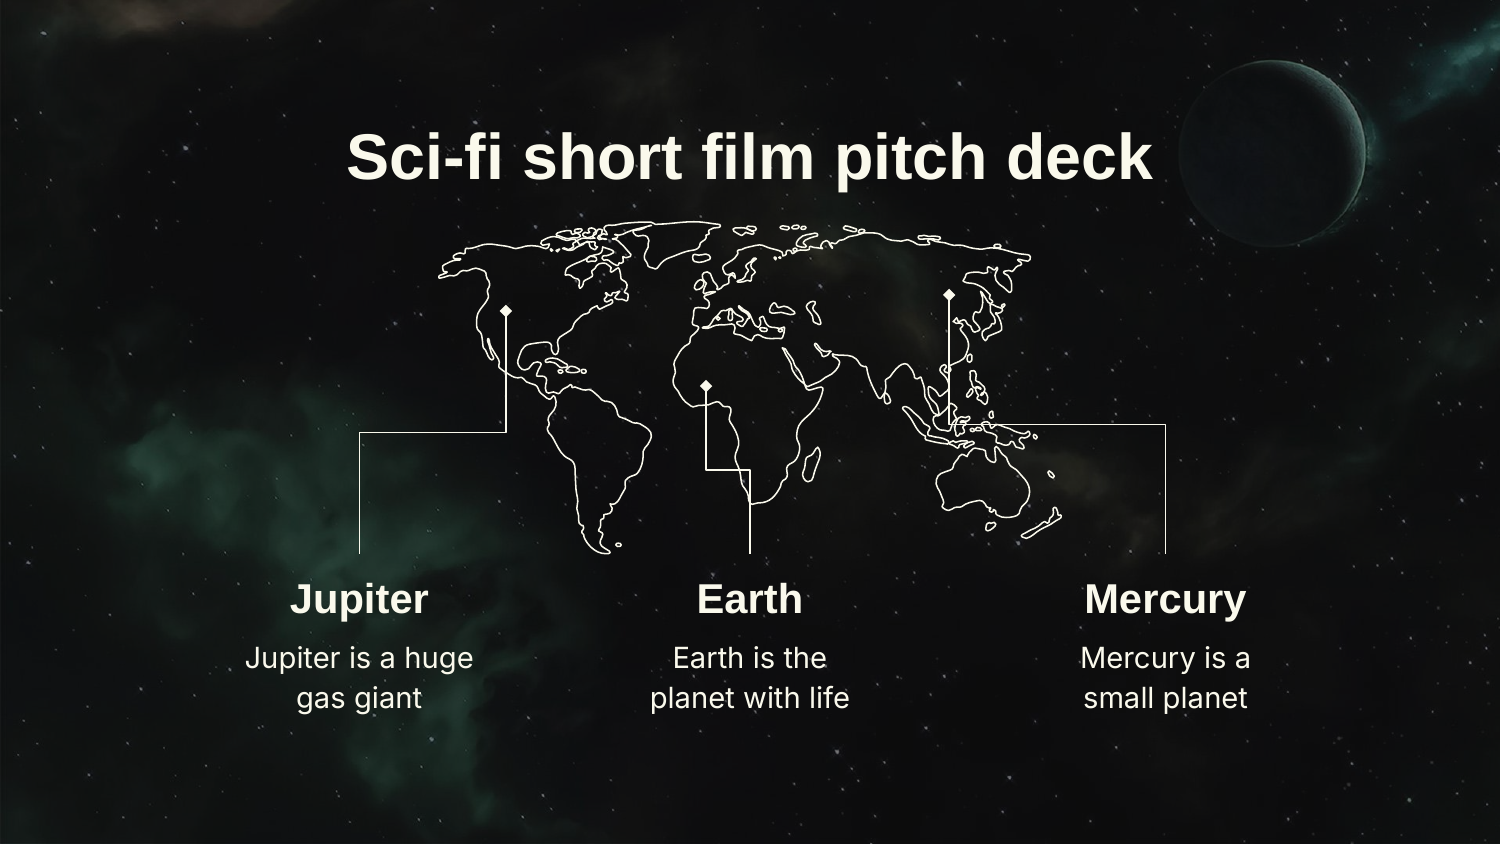

# Sci-fi short film pitch deck

Mercury
Mercury is a small planet
Jupiter
Jupiter is a huge gas giant
Earth
Earth is the planet with life